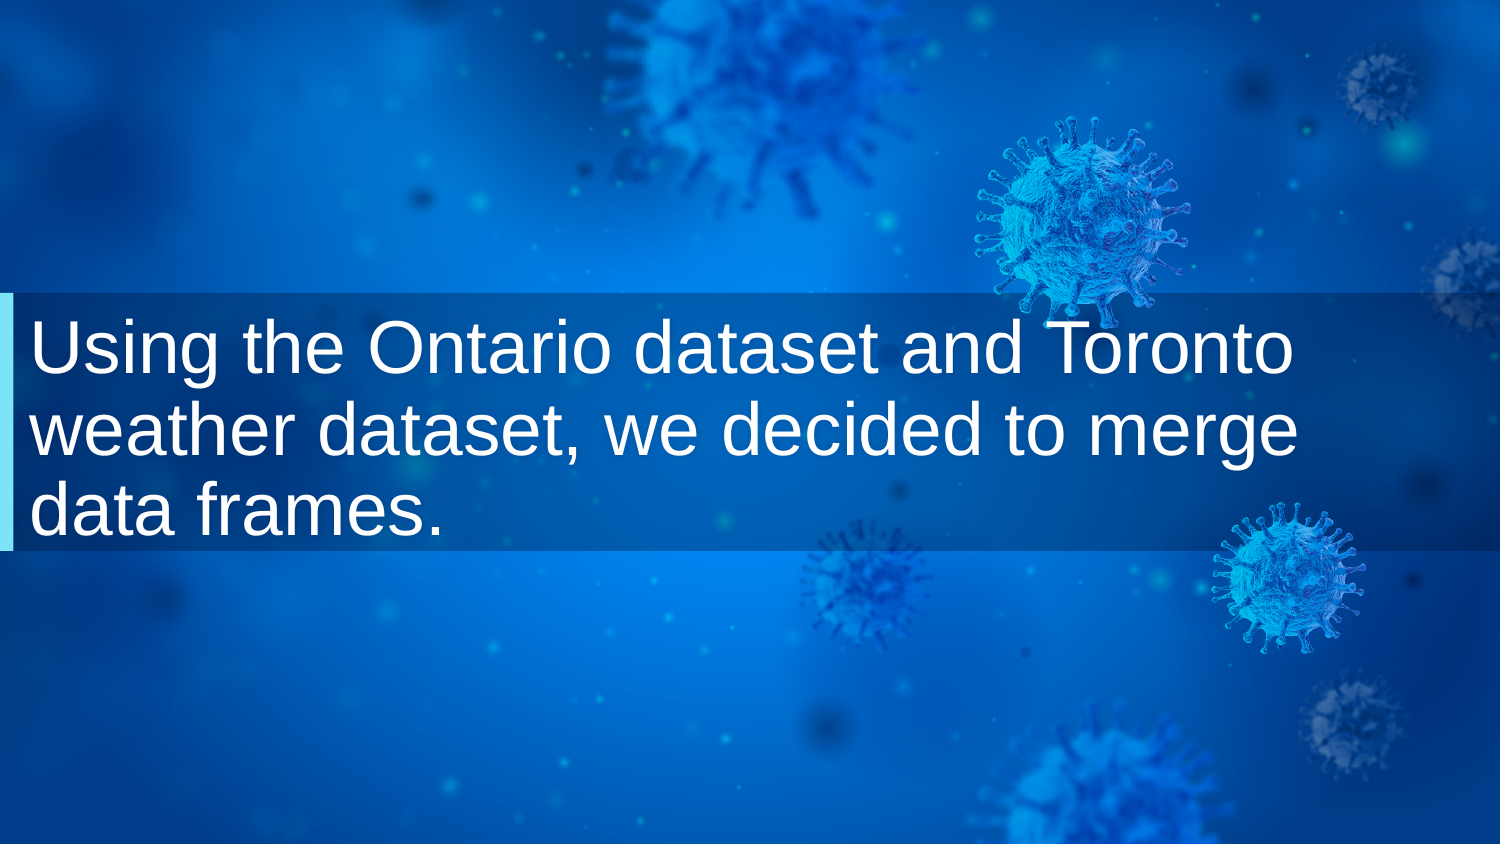

# Using the Ontario dataset and Toronto weather dataset, we decided to merge data frames.